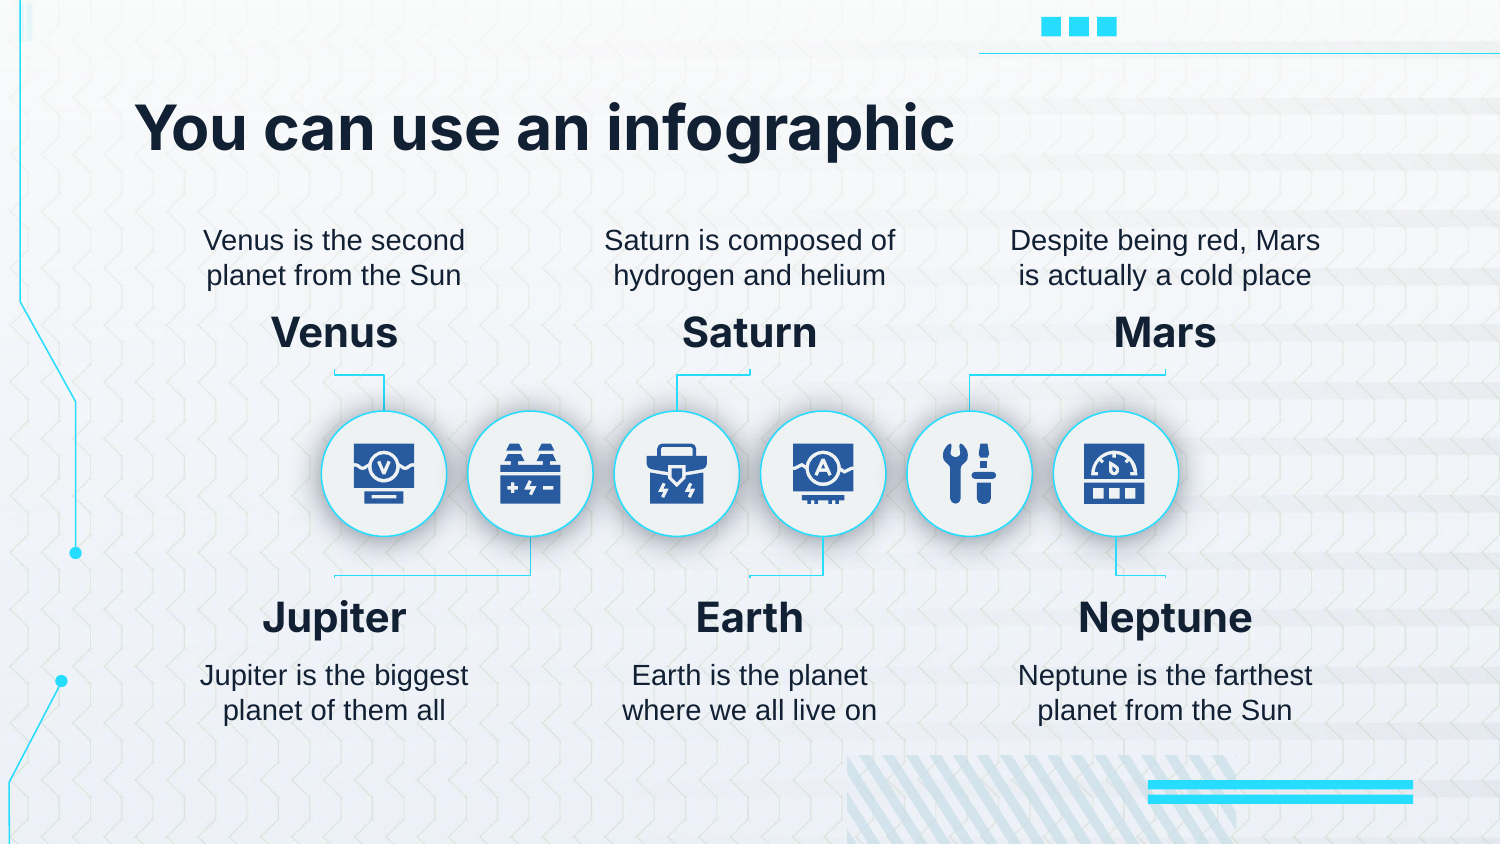

# You can use an infographic
Venus is the second planet from the Sun
Saturn is composed of hydrogen and helium
Despite being red, Mars is actually a cold place
Venus
Saturn
Mars

Jupiter
Earth
Neptune
Jupiter is the biggest planet of them all
Earth is the planet where we all live on
Neptune is the farthest planet from the Sun